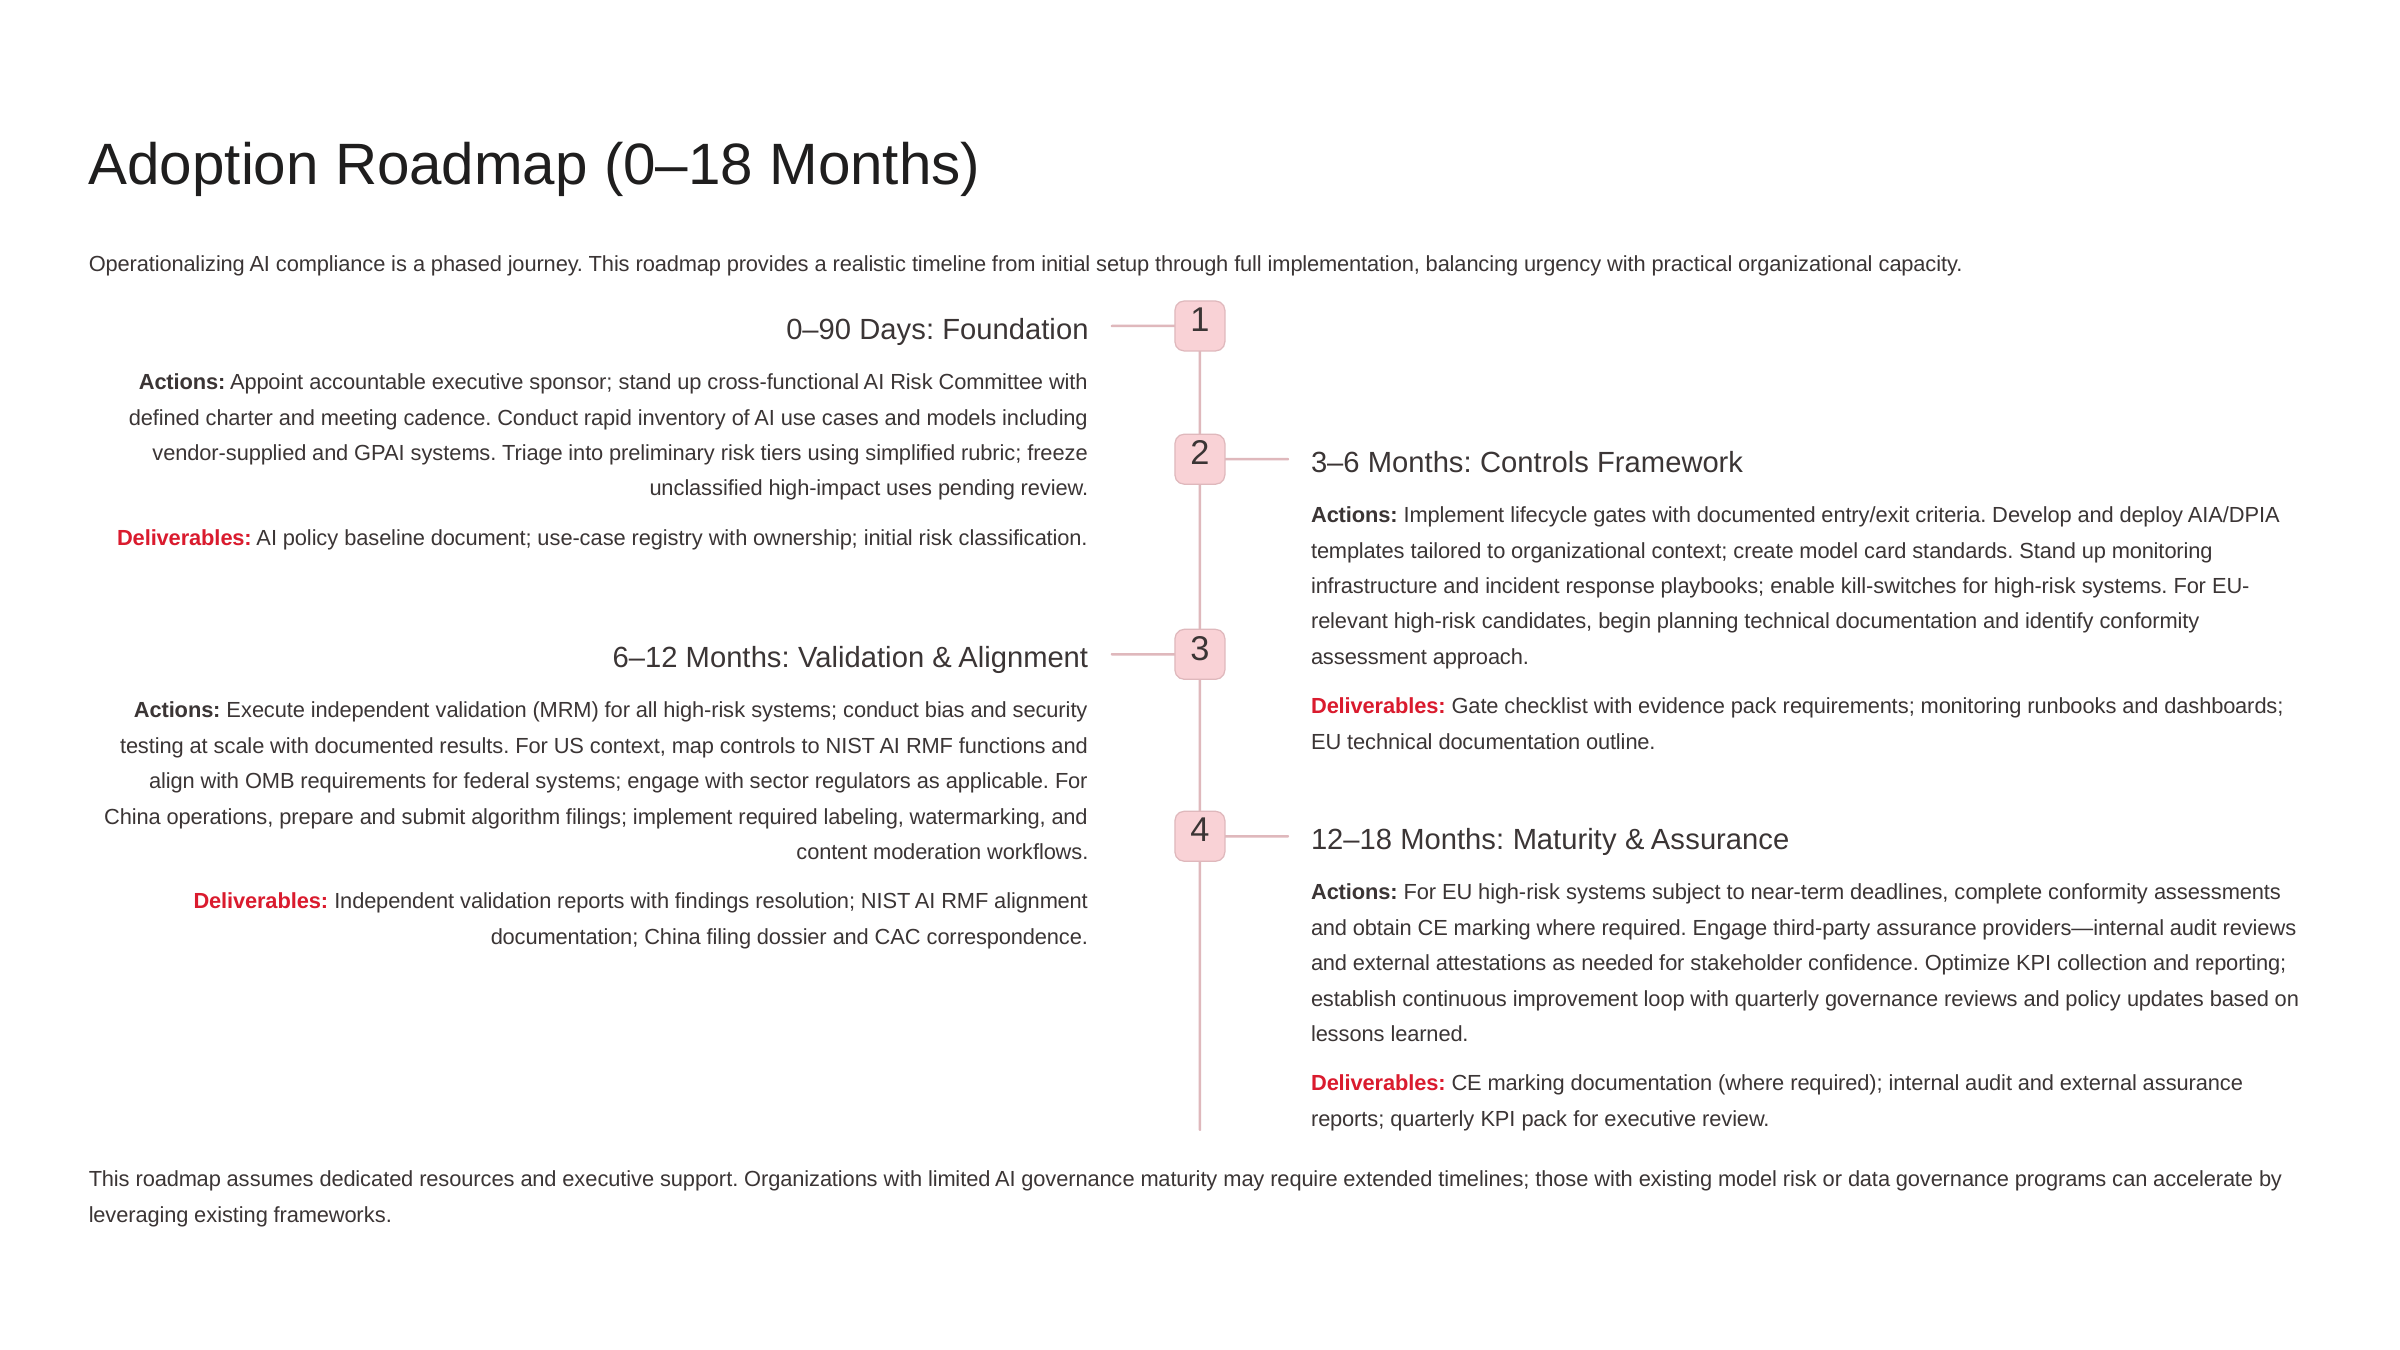

Adoption Roadmap (0–18 Months)
Operationalizing AI compliance is a phased journey. This roadmap provides a realistic timeline from initial setup through full implementation, balancing urgency with practical organizational capacity.

1
0–90 Days: Foundation

Actions: Appoint accountable executive sponsor; stand up cross-functional AI Risk Committee with defined charter and meeting cadence. Conduct rapid inventory of AI use cases and models including vendor-supplied and GPAI systems. Triage into preliminary risk tiers using simplified rubric; freeze unclassified high-impact uses pending review.

2
3–6 Months: Controls Framework

Actions: Implement lifecycle gates with documented entry/exit criteria. Develop and deploy AIA/DPIA templates tailored to organizational context; create model card standards. Stand up monitoring infrastructure and incident response playbooks; enable kill-switches for high-risk systems. For EU-relevant high-risk candidates, begin planning technical documentation and identify conformity assessment approach.
Deliverables: AI policy baseline document; use-case registry with ownership; initial risk classification.

3
6–12 Months: Validation & Alignment

Deliverables: Gate checklist with evidence pack requirements; monitoring runbooks and dashboards; EU technical documentation outline.
Actions: Execute independent validation (MRM) for all high-risk systems; conduct bias and security testing at scale with documented results. For US context, map controls to NIST AI RMF functions and align with OMB requirements for federal systems; engage with sector regulators as applicable. For China operations, prepare and submit algorithm filings; implement required labeling, watermarking, and content moderation workflows.

4
12–18 Months: Maturity & Assurance

Actions: For EU high-risk systems subject to near-term deadlines, complete conformity assessments and obtain CE marking where required. Engage third-party assurance providers—internal audit reviews and external attestations as needed for stakeholder confidence. Optimize KPI collection and reporting; establish continuous improvement loop with quarterly governance reviews and policy updates based on lessons learned.
Deliverables: Independent validation reports with findings resolution; NIST AI RMF alignment documentation; China filing dossier and CAC correspondence.
Deliverables: CE marking documentation (where required); internal audit and external assurance reports; quarterly KPI pack for executive review.
This roadmap assumes dedicated resources and executive support. Organizations with limited AI governance maturity may require extended timelines; those with existing model risk or data governance programs can accelerate by leveraging existing frameworks.